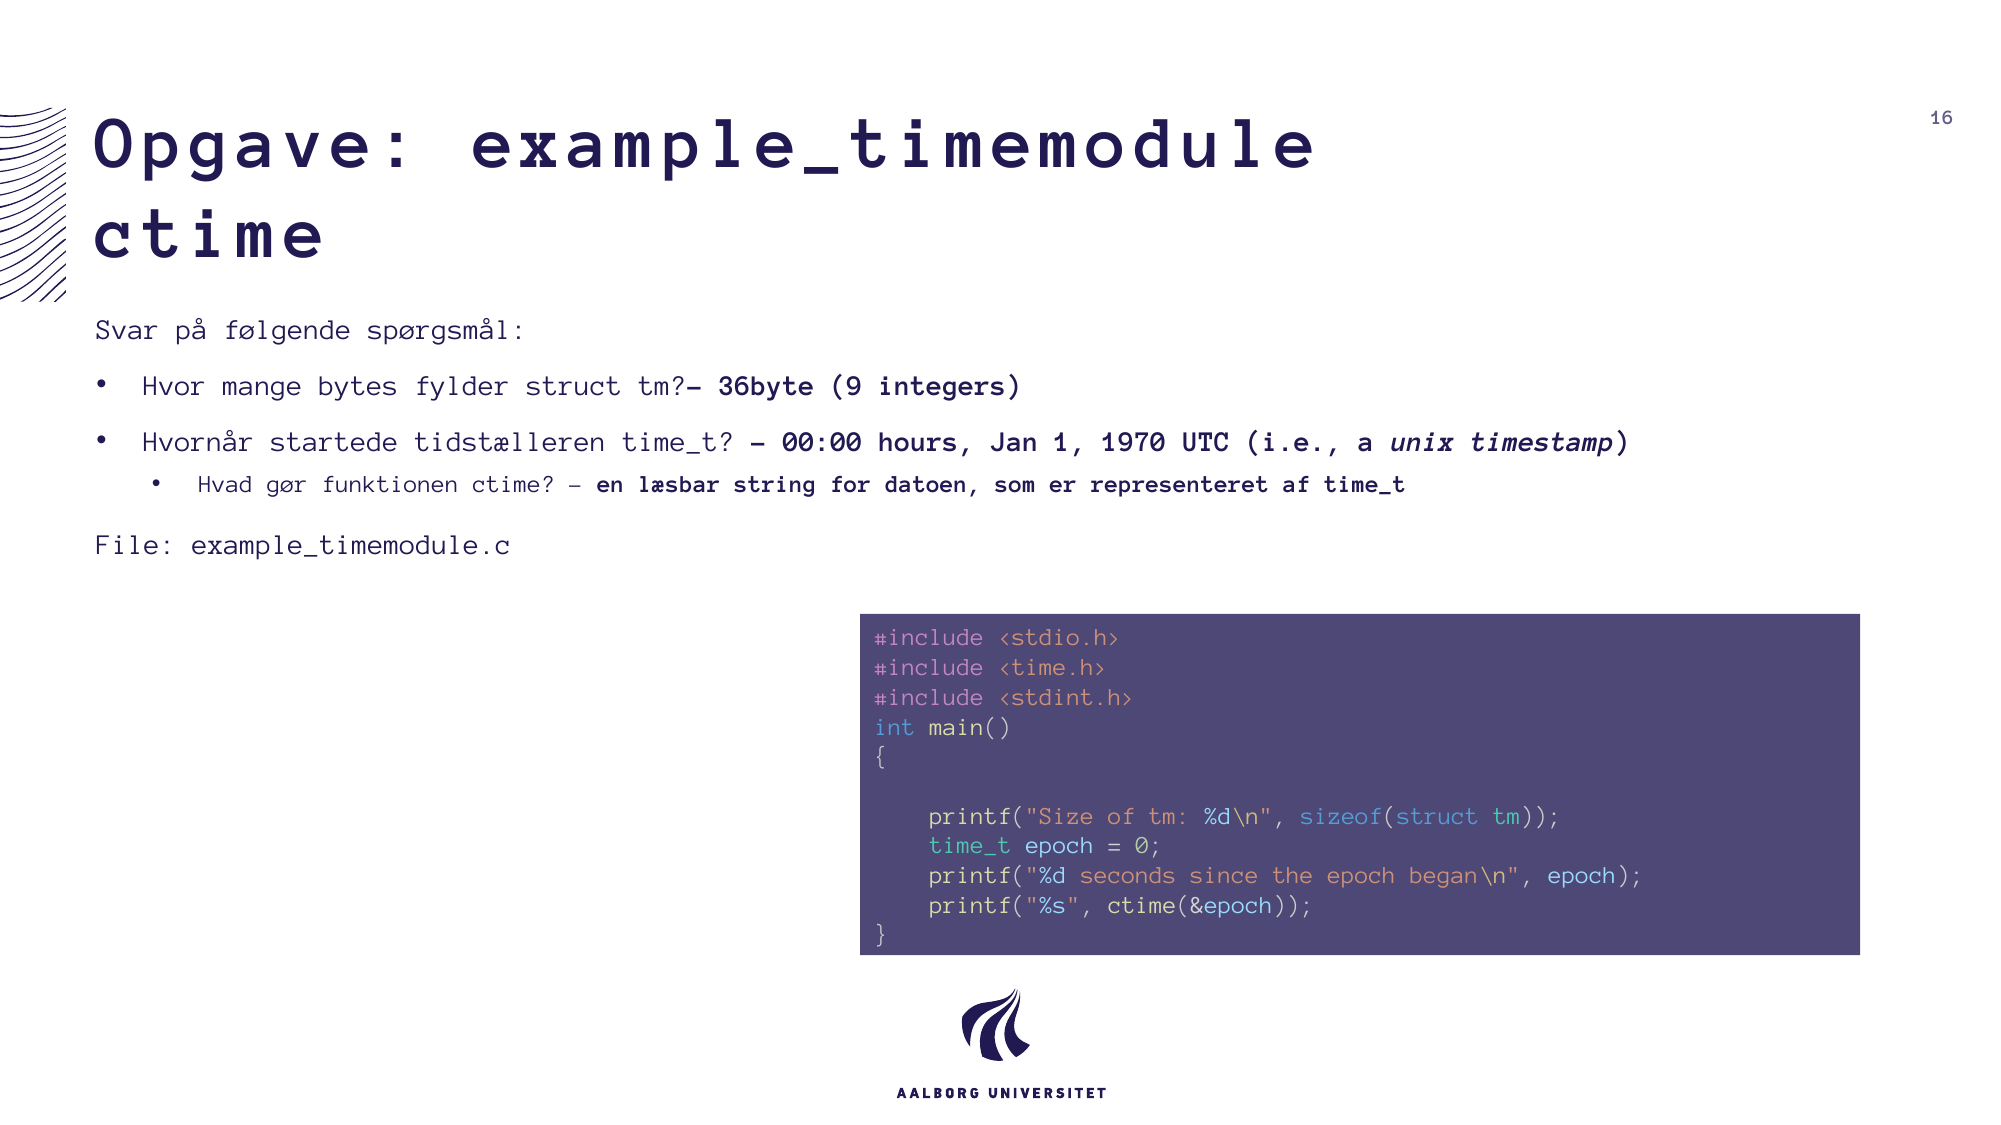

# Opgave: example_timemodule ctime
16
Svar på følgende spørgsmål:
Hvor mange bytes fylder struct tm?- 36byte (9 integers)
Hvornår startede tidstælleren time_t? - 00:00 hours, Jan 1, 1970 UTC (i.e., a unix timestamp)
Hvad gør funktionen ctime? – en læsbar string for datoen, som er representeret af time_t
File: example_timemodule.c
#include <stdio.h>
#include <time.h>
#include <stdint.h>
int main()
{
    printf("Size of tm: %d\n", sizeof(struct tm));
    time_t epoch = 0;
    printf("%d seconds since the epoch began\n", epoch);
    printf("%s", ctime(&epoch));
}